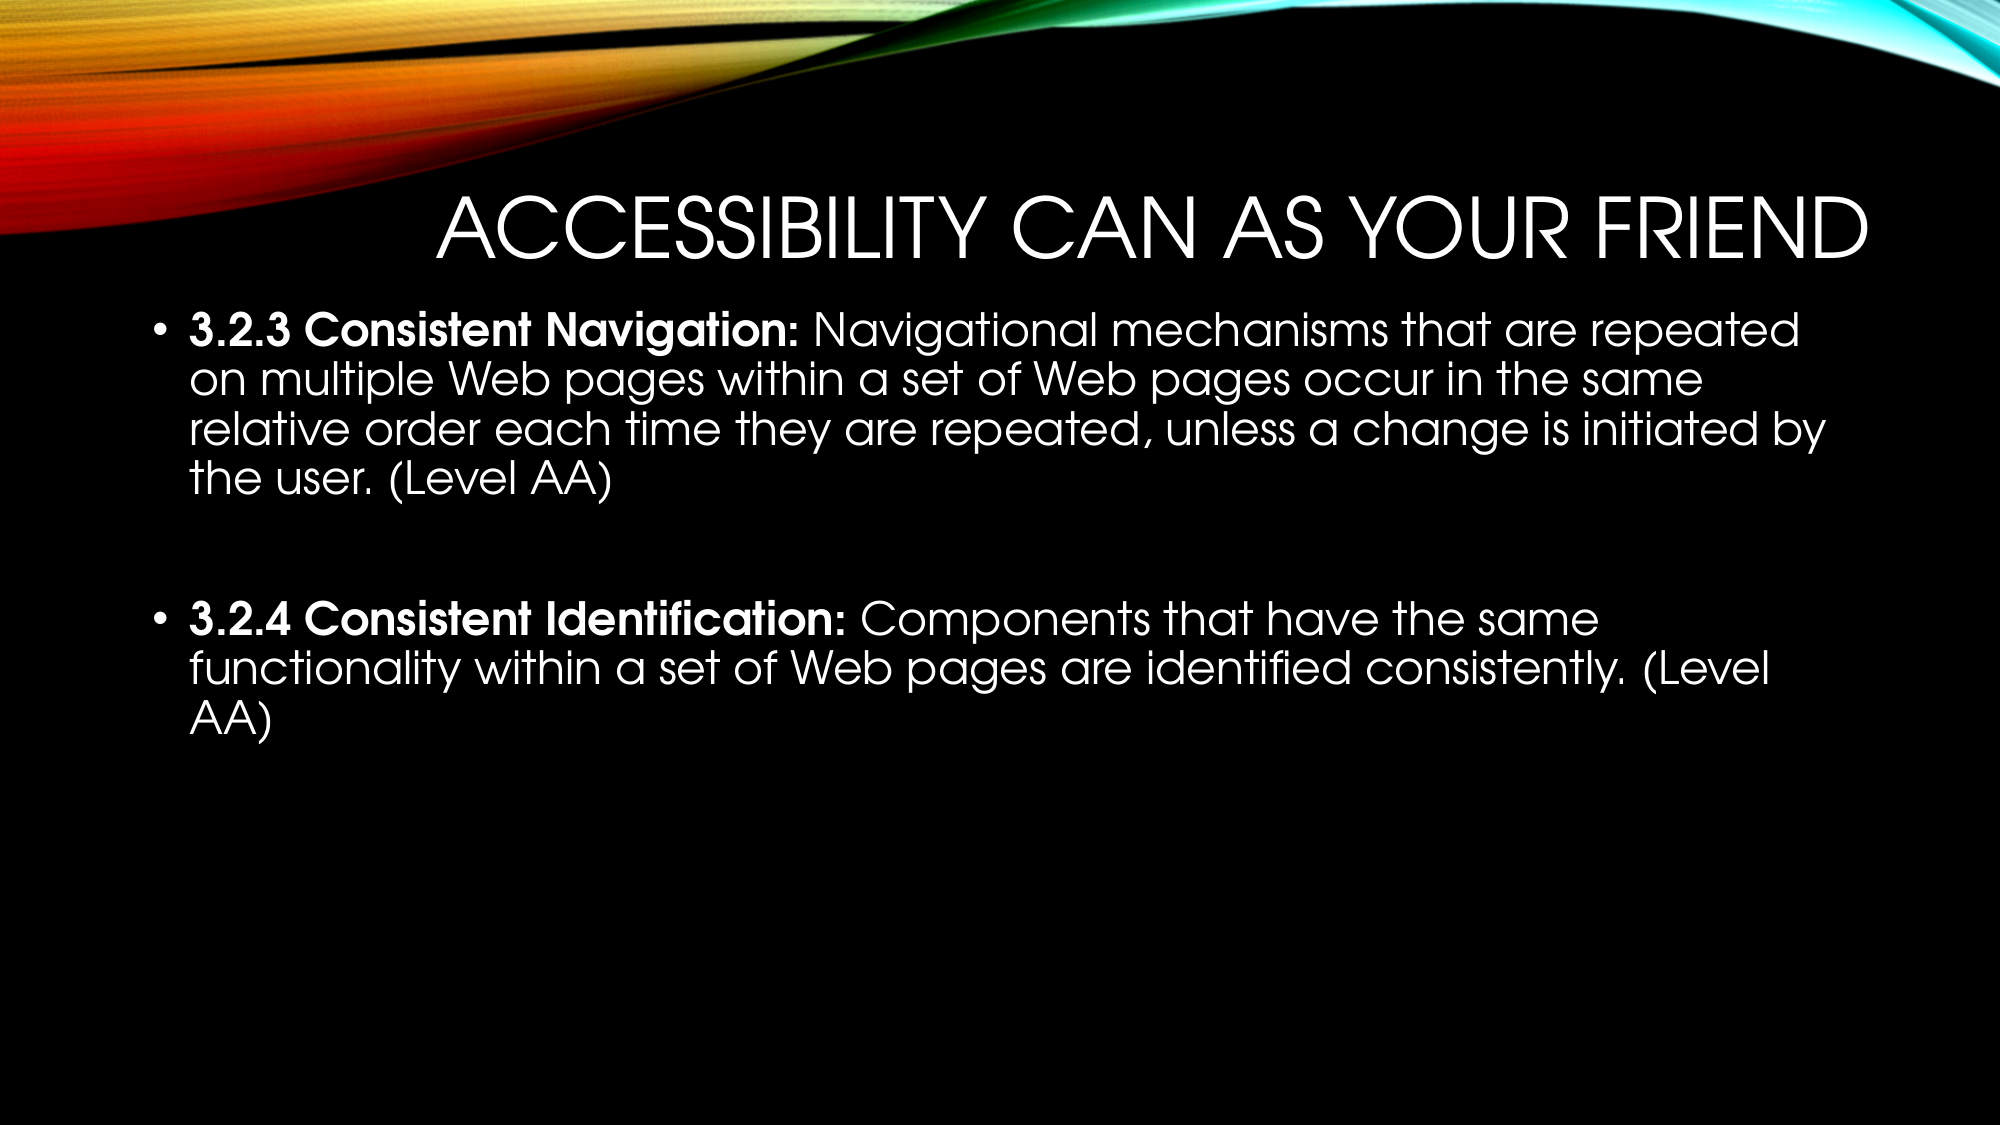

# Accessibility Can As Your Friend
3.2.3 Consistent Navigation: Navigational mechanisms that are repeated on multiple Web pages within a set of Web pages occur in the same relative order each time they are repeated, unless a change is initiated by the user. (Level AA)

3.2.4 Consistent Identification: Components that have the same functionality within a set of Web pages are identified consistently. (Level AA)